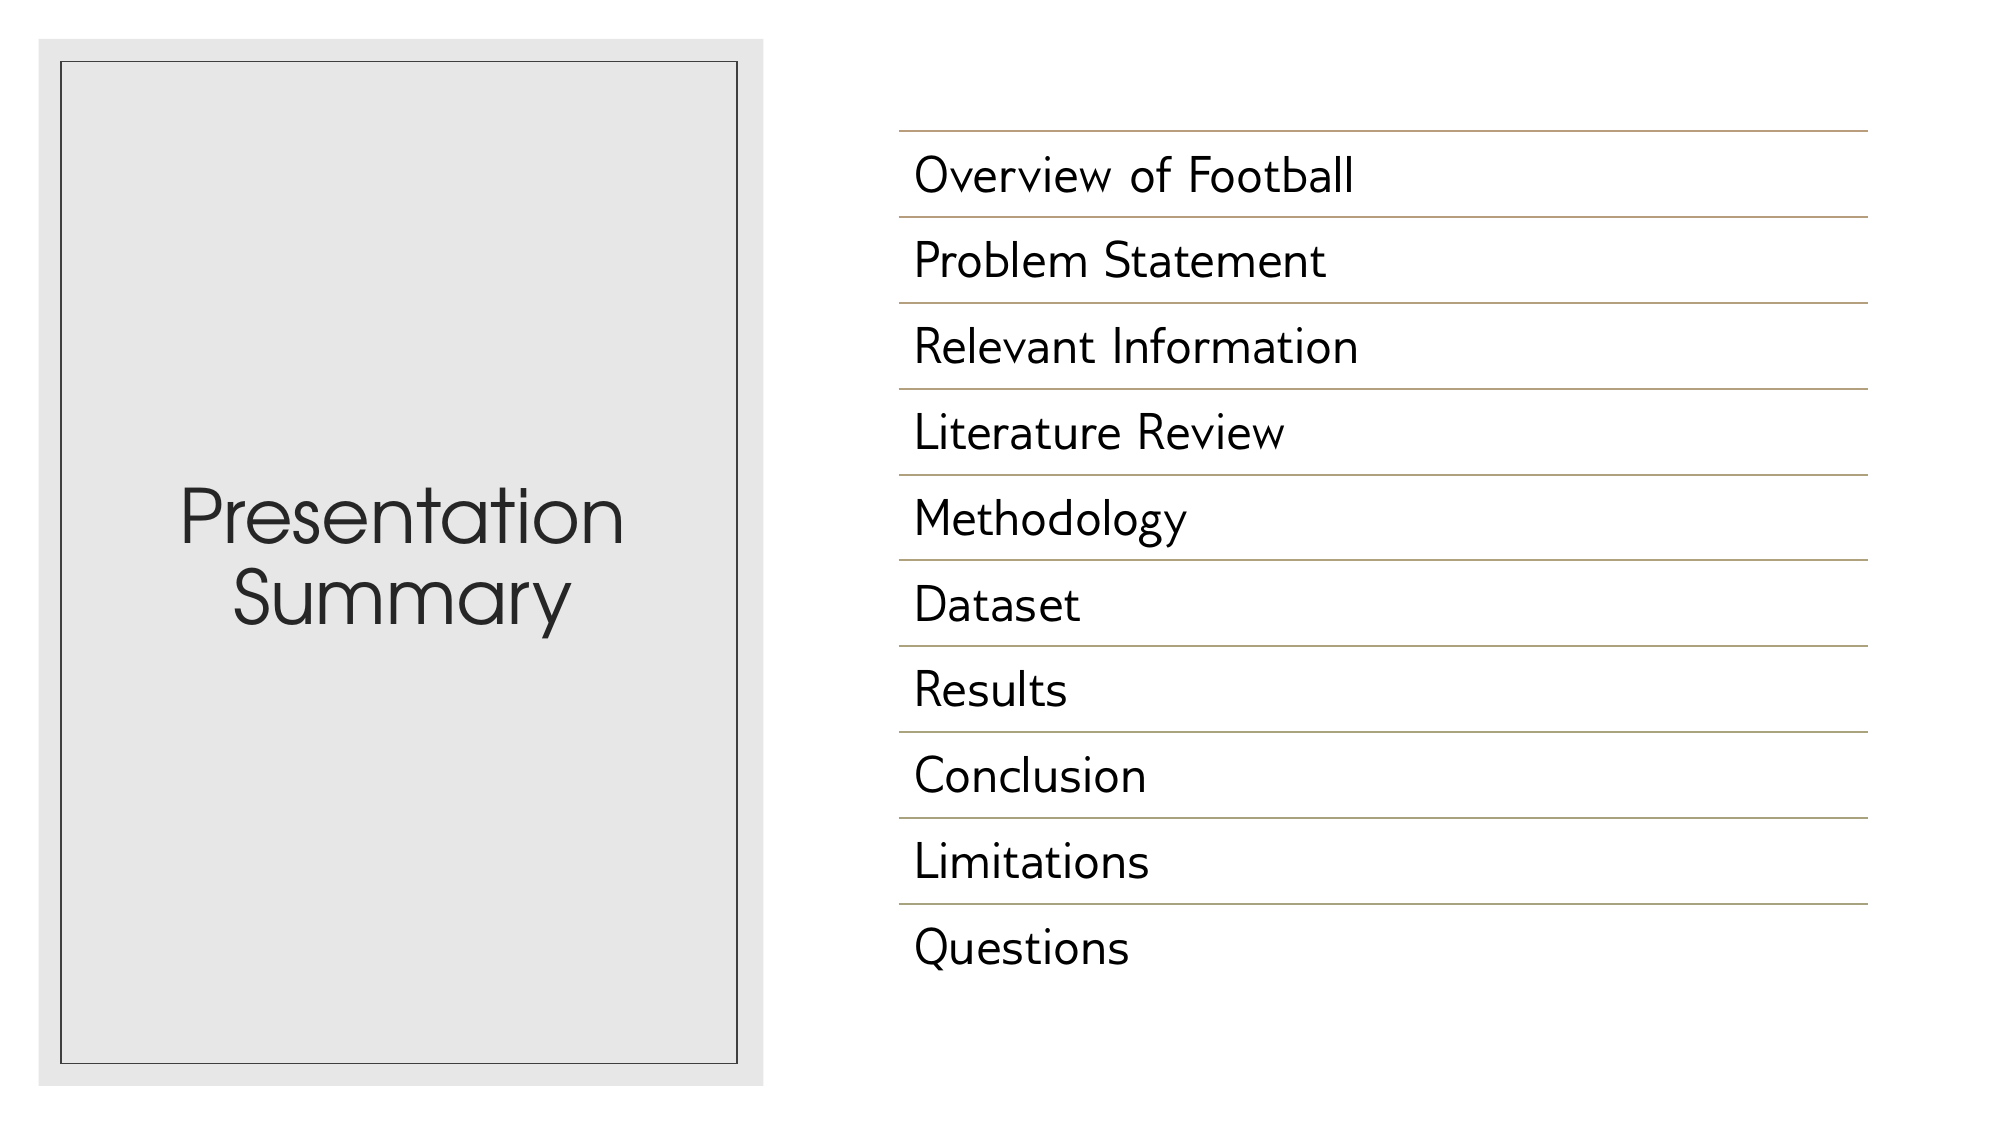

# Presentation Summary

Overview of Football

Problem Statement

Relevant Information

Literature Review

Methodology

Dataset

Results

Conclusion

Limitations

Questions